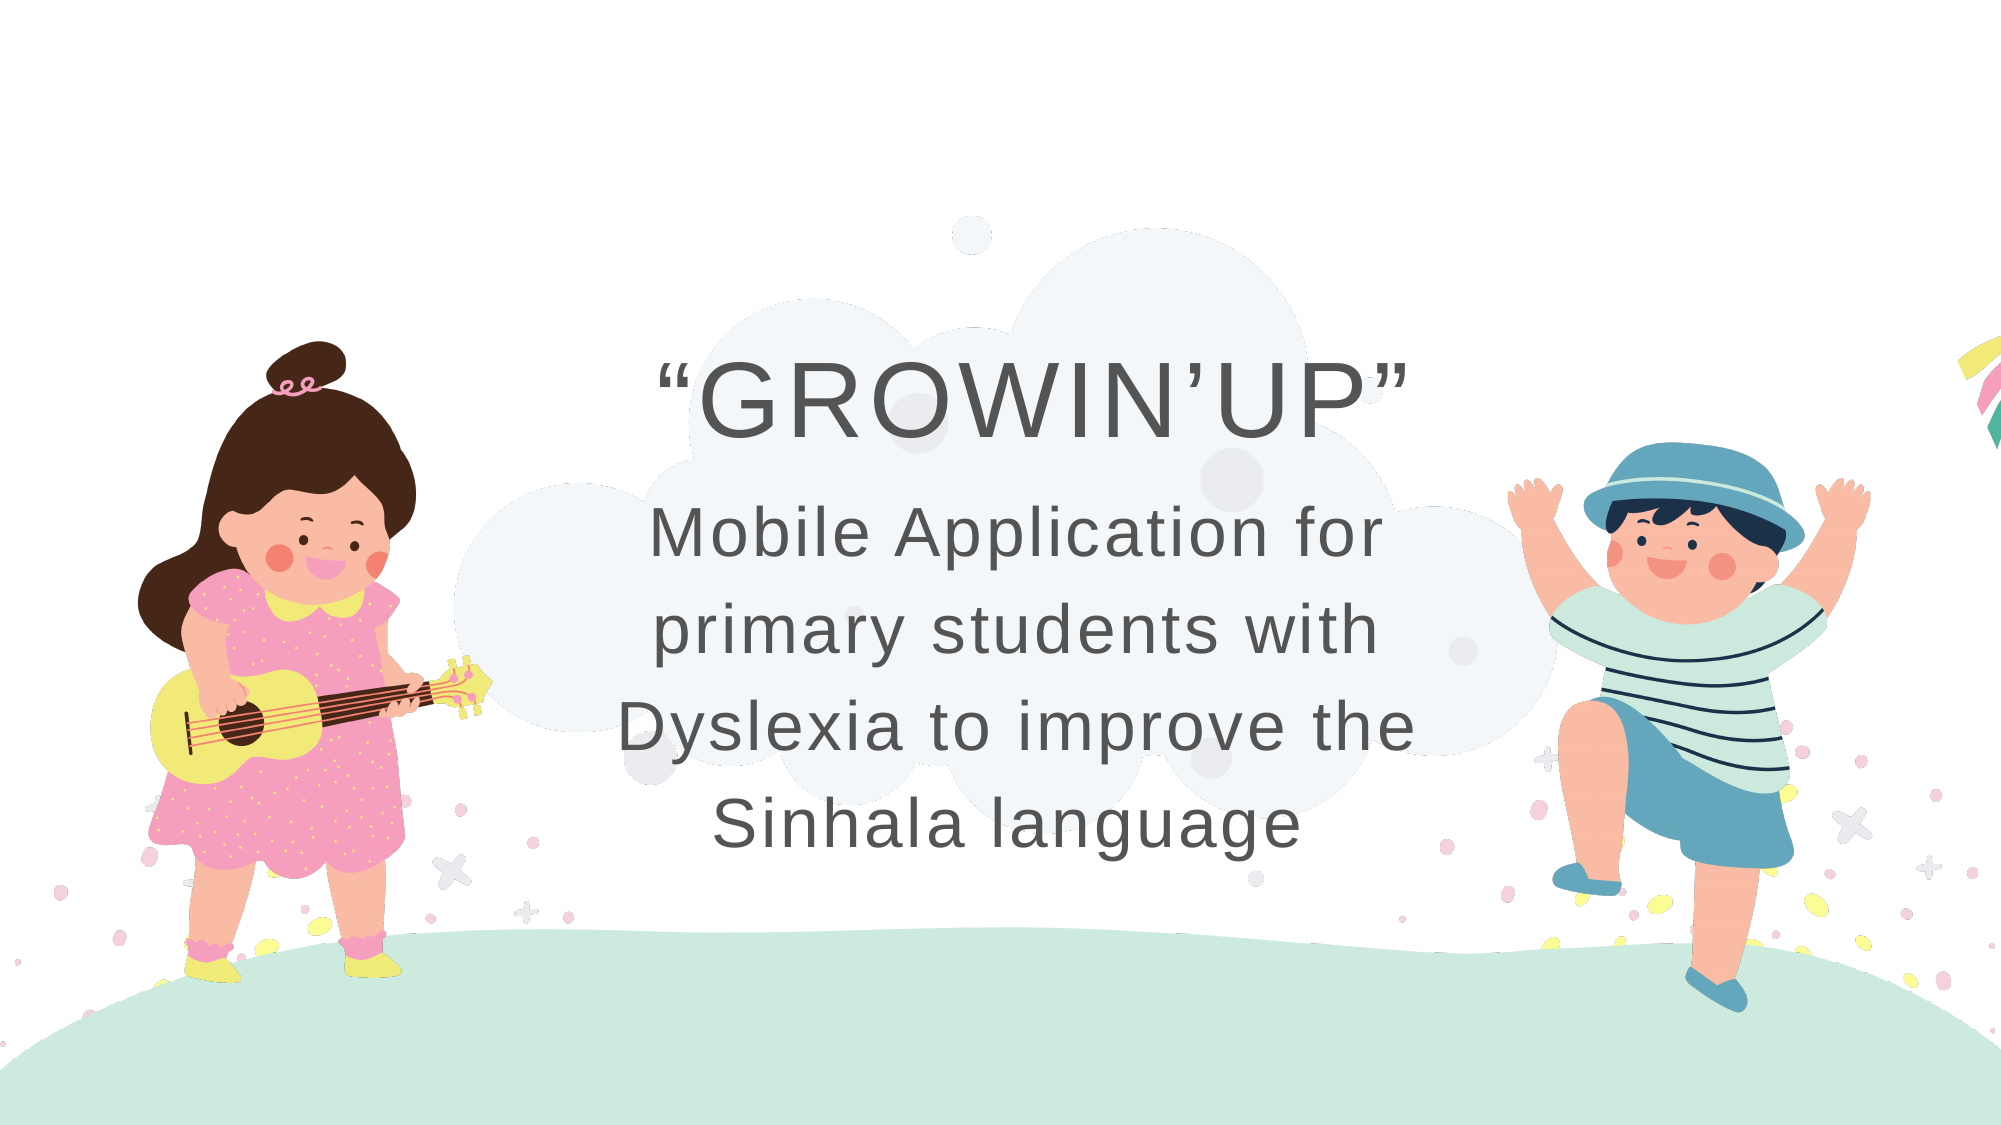

“GROWIN’UP”

Mobile Application for primary students with Dyslexia to improve the Sinhala language